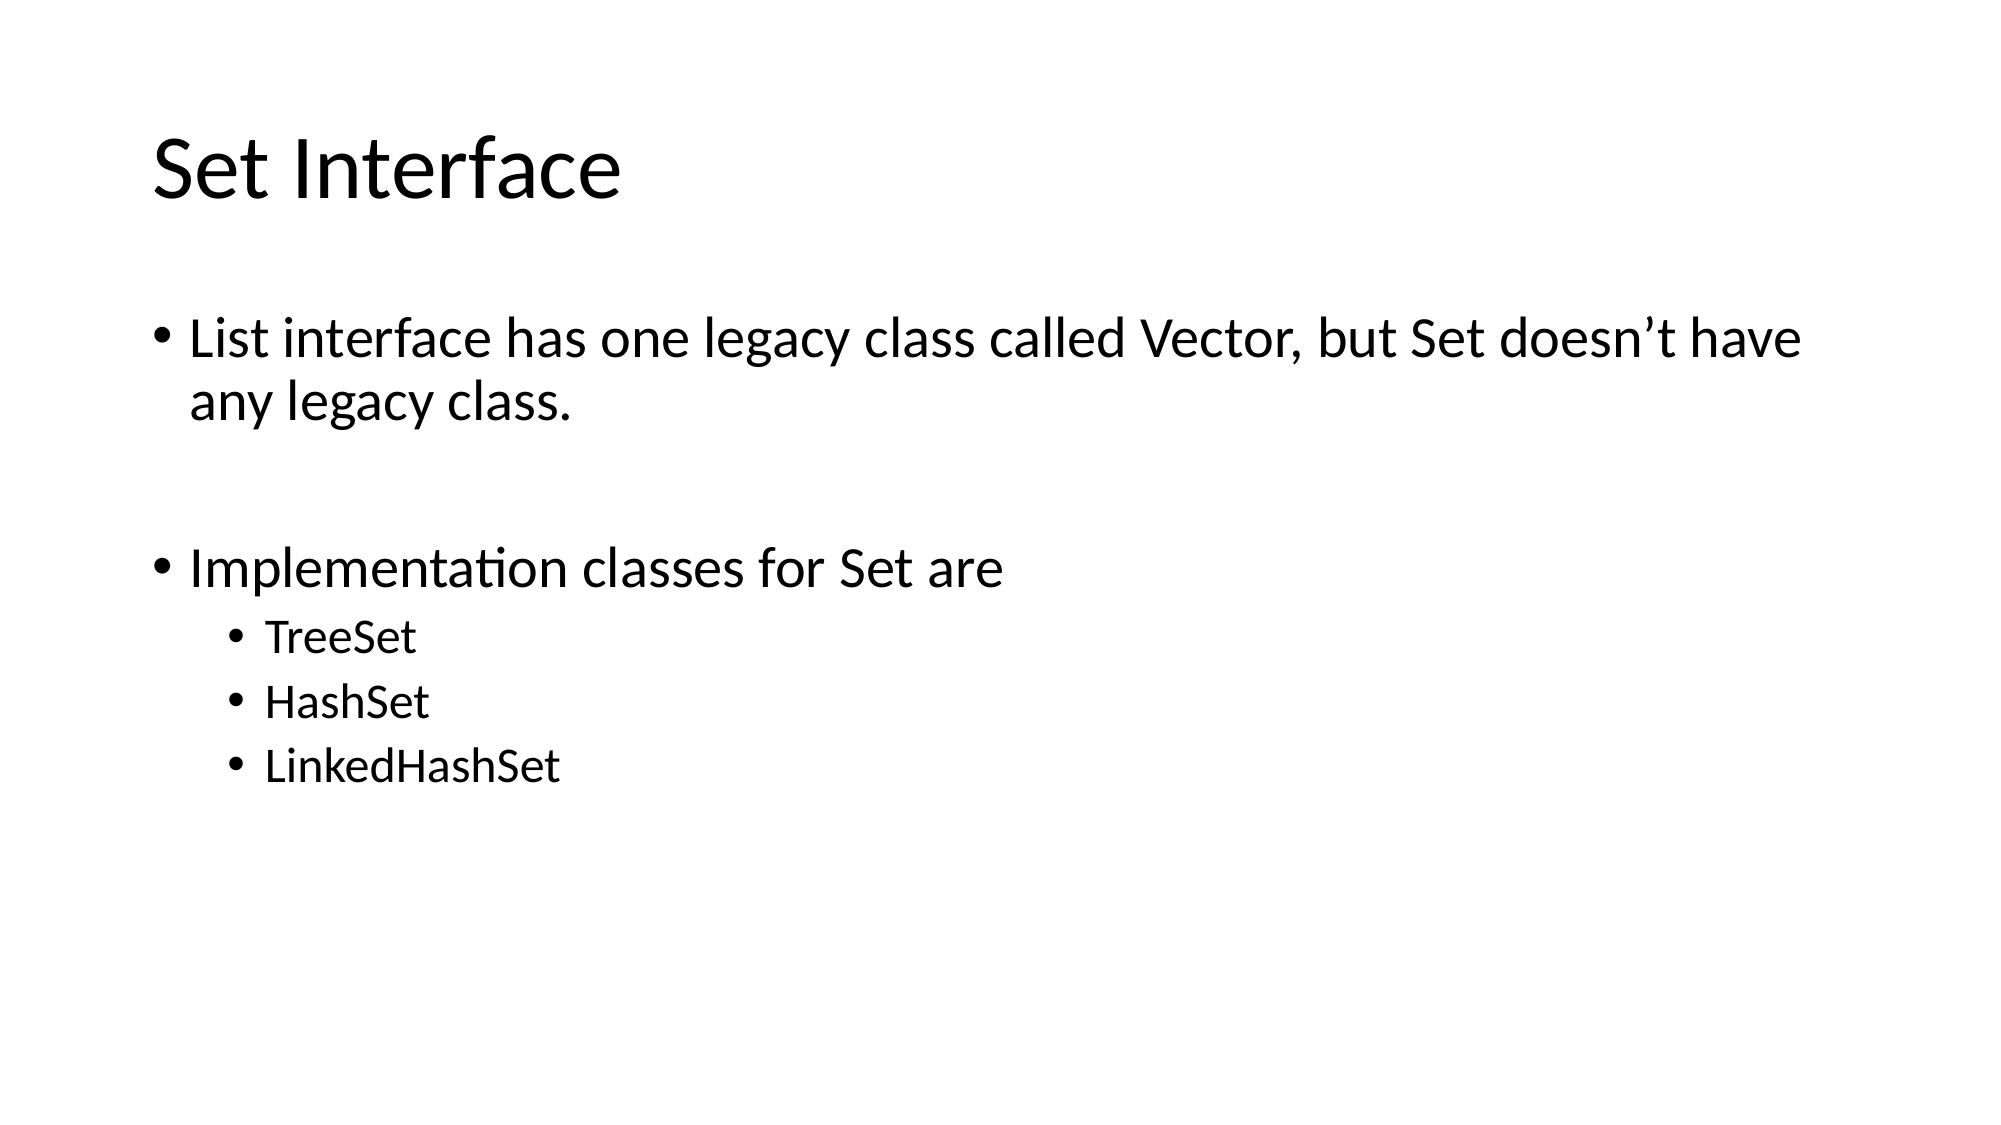

# Set Interface
List interface has one legacy class called Vector, but Set doesn’t have any legacy class.

Implementation classes for Set are
TreeSet
HashSet
LinkedHashSet